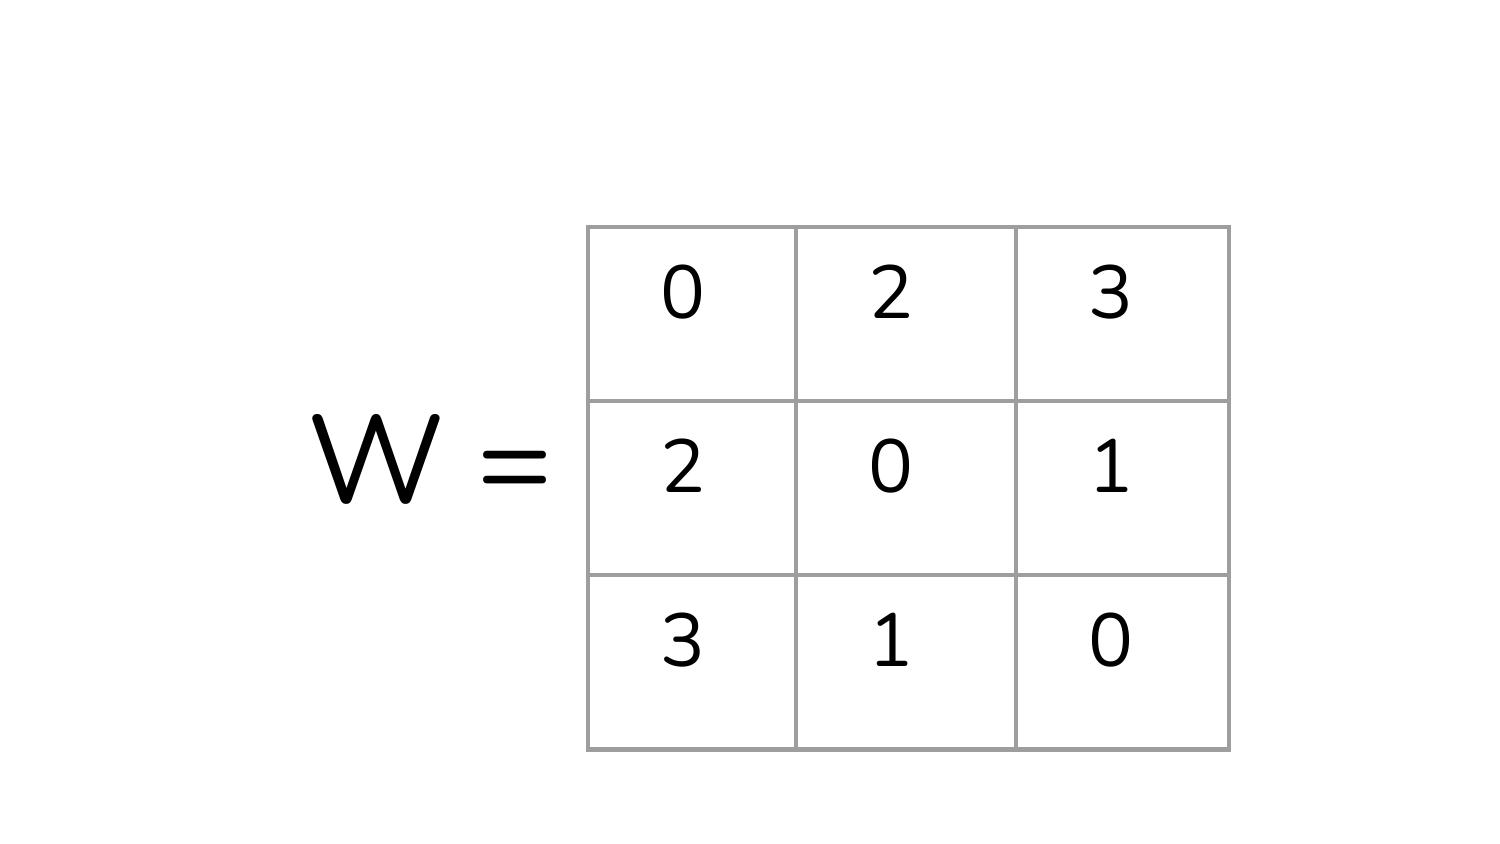

#

| 0 | 2 | 3 |
| --- | --- | --- |
| 2 | 0 | 1 |
| 3 | 1 | 0 |
W =